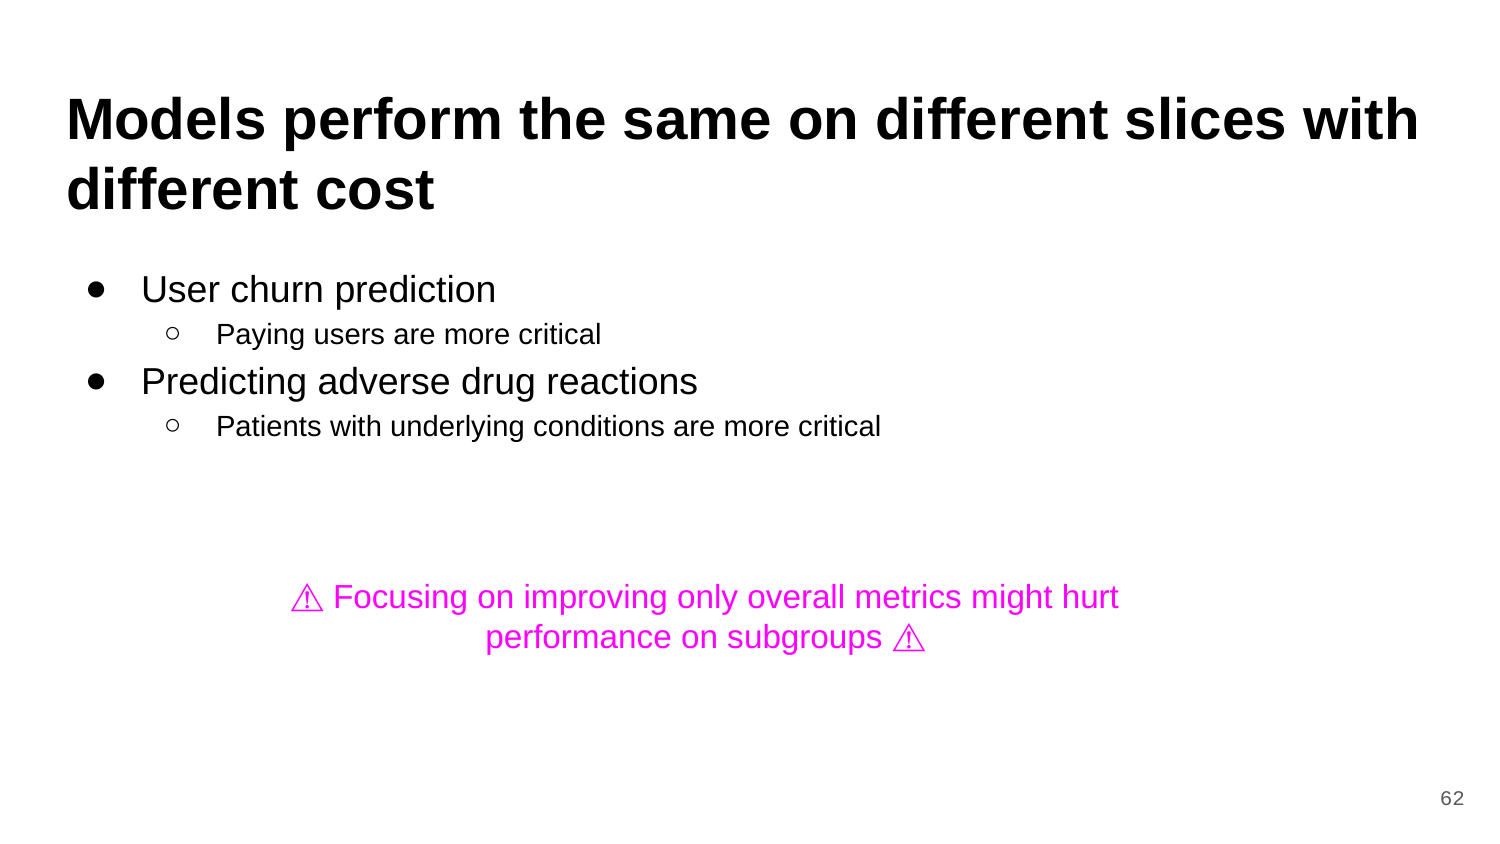

# Models perform the same on different slices with different cost
User churn prediction
Paying users are more critical
Predicting adverse drug reactions
Patients with underlying conditions are more critical
⚠ Focusing on improving only overall metrics might hurt performance on subgroups ⚠
62